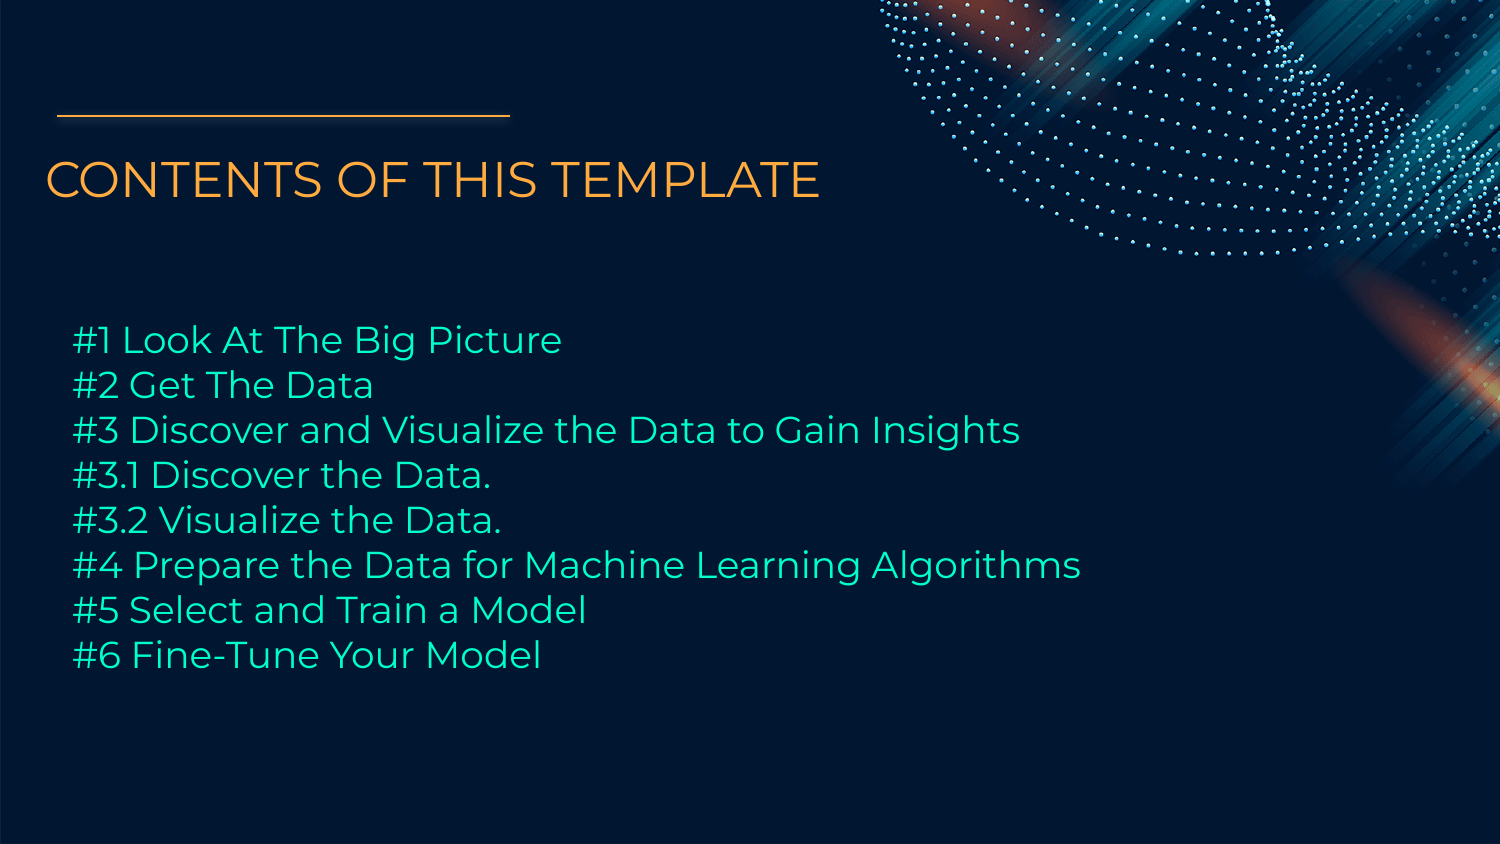

# CONTENTS OF THIS TEMPLATE
#1 Look At The Big Picture
#2 Get The Data
#3 Discover and Visualize the Data to Gain Insights
#3.1 Discover the Data.
#3.2 Visualize the Data.
#4 Prepare the Data for Machine Learning Algorithms
#5 Select and Train a Model
#6 Fine-Tune Your Model